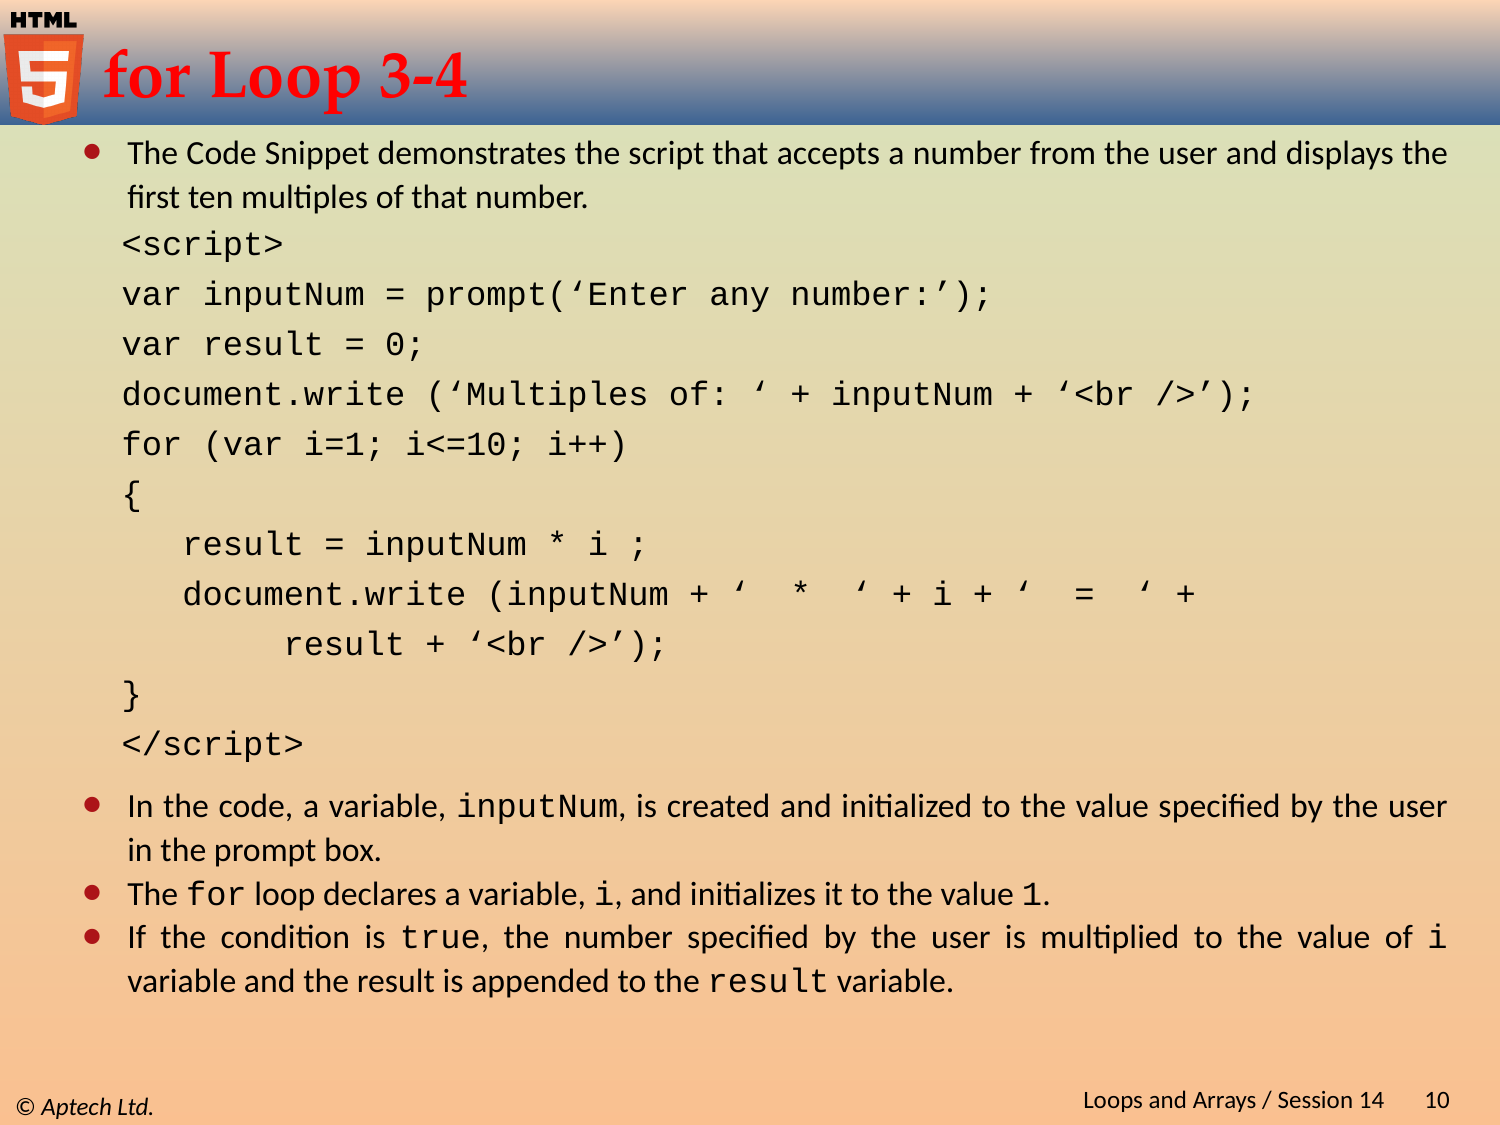

# for Loop 3-4
The Code Snippet demonstrates the script that accepts a number from the user and displays the first ten multiples of that number.
<script>
var inputNum = prompt(‘Enter any number:’);
var result = 0;
document.write (‘Multiples of: ‘ + inputNum + ‘<br />’);
for (var i=1; i<=10; i++)
{
   result = inputNum * i ;
   document.write (inputNum + ‘  *  ‘ + i + ‘  =  ‘ +
        result + ‘<br />’);
}
</script>
In the code, a variable, inputNum, is created and initialized to the value specified by the user in the prompt box.
The for loop declares a variable, i, and initializes it to the value 1.
If the condition is true, the number specified by the user is multiplied to the value of i variable and the result is appended to the result variable.
Loops and Arrays / Session 14
10